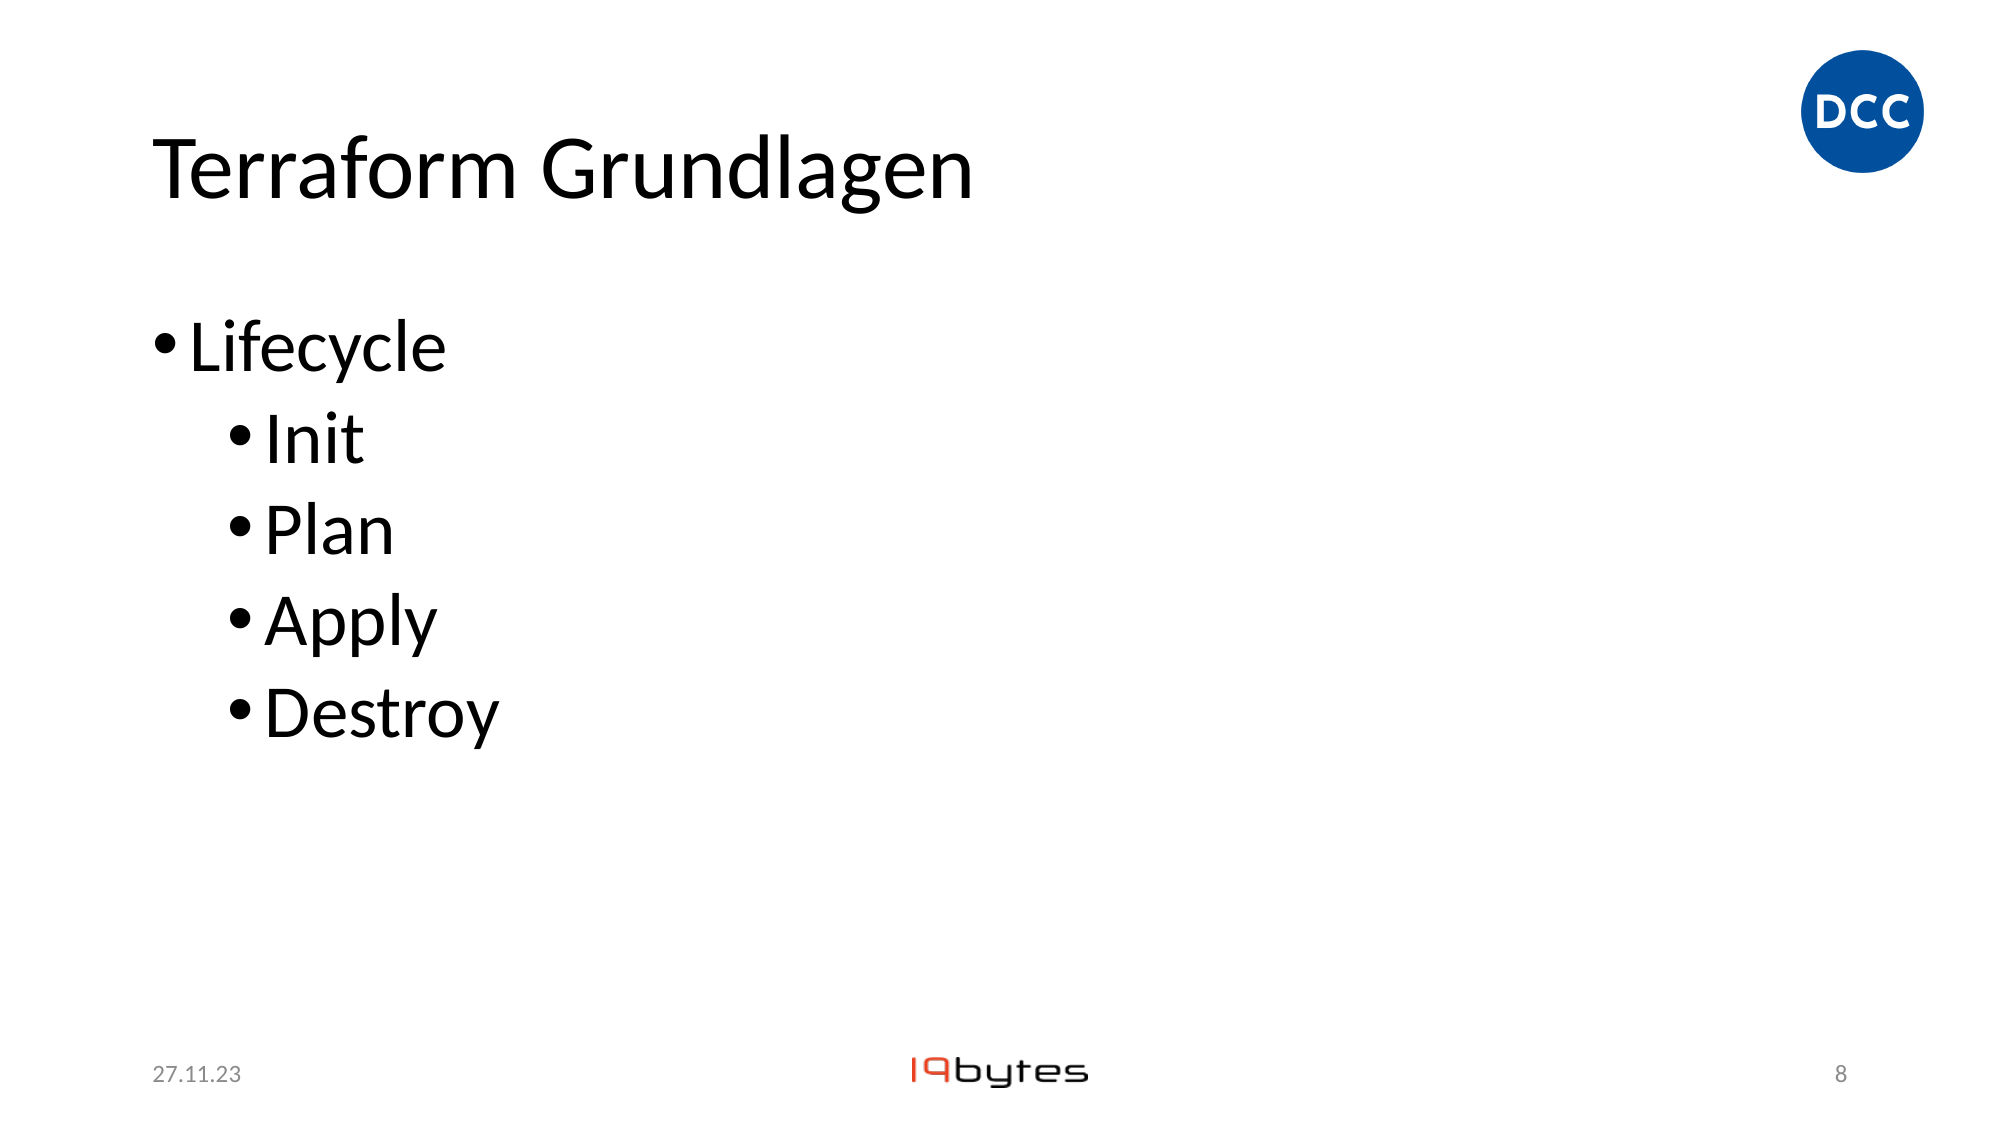

# Terraform Grundlagen
Lifecycle
Init
Plan
Apply
Destroy

27.11.23
8